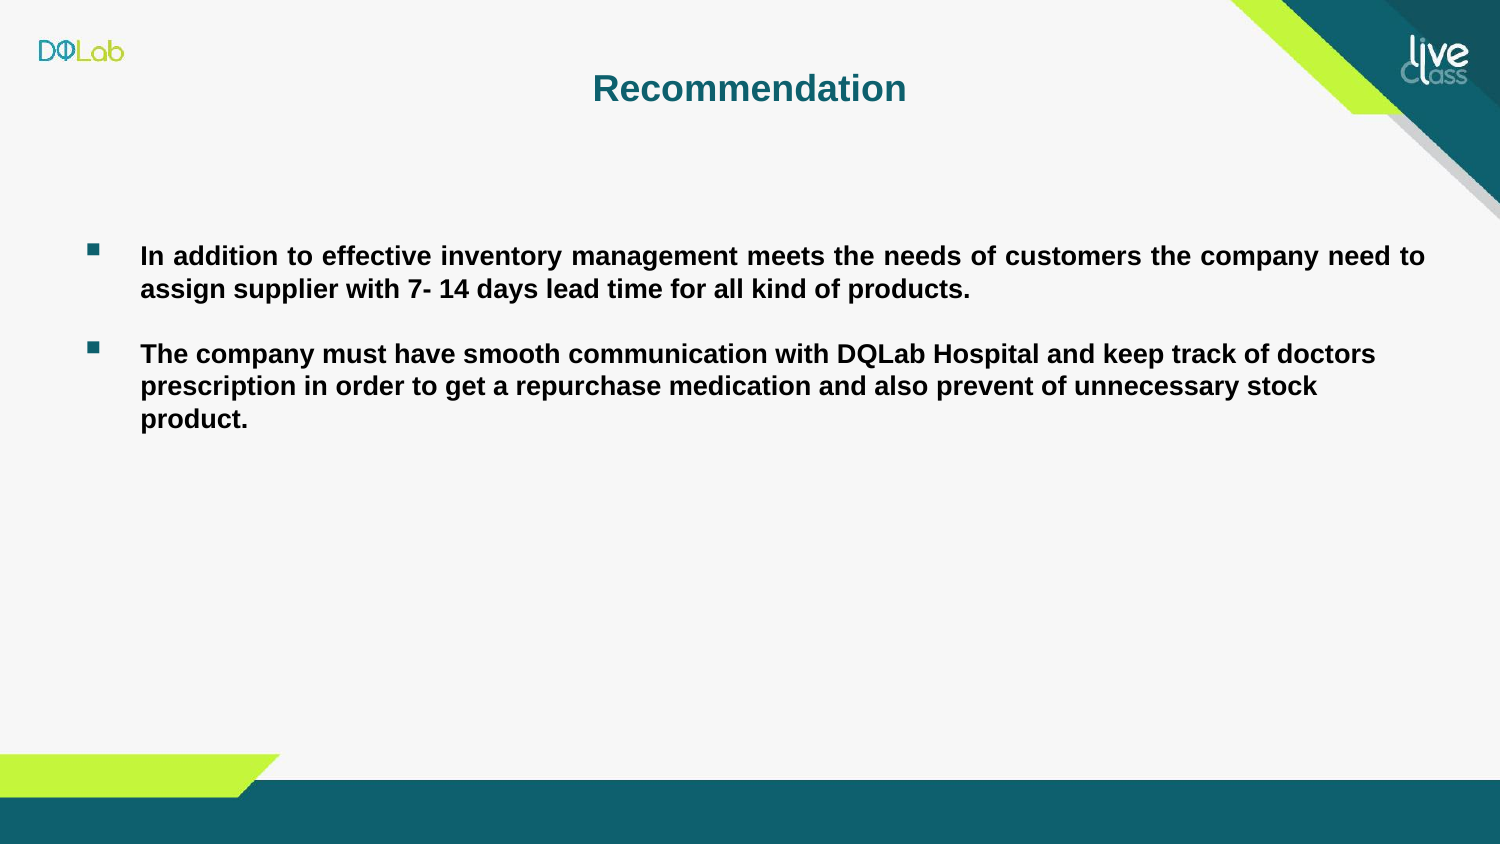

Recommendation

### Chart

| Category |
|---|
In addition to effective inventory management meets the needs of customers the company need to assign supplier with 7- 14 days lead time for all kind of products.

The company must have smooth communication with DQLab Hospital and keep track of doctors prescription in order to get a repurchase medication and also prevent of unnecessary stock product.